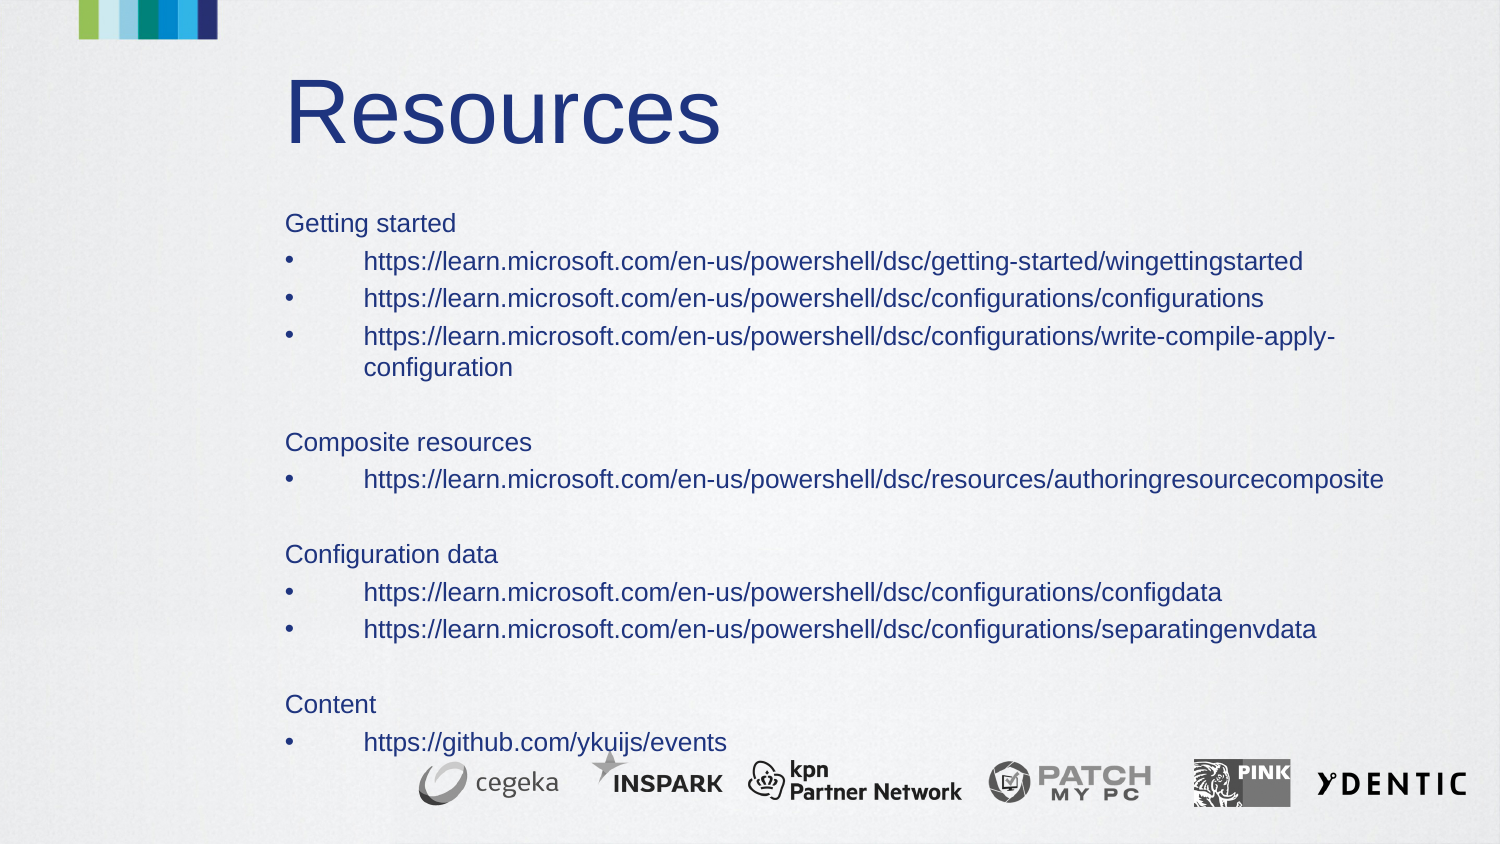

# Resources
Getting started
https://learn.microsoft.com/en-us/powershell/dsc/getting-started/wingettingstarted
https://learn.microsoft.com/en-us/powershell/dsc/configurations/configurations
https://learn.microsoft.com/en-us/powershell/dsc/configurations/write-compile-apply-configuration

Composite resources
https://learn.microsoft.com/en-us/powershell/dsc/resources/authoringresourcecomposite

Configuration data
https://learn.microsoft.com/en-us/powershell/dsc/configurations/configdata
https://learn.microsoft.com/en-us/powershell/dsc/configurations/separatingenvdata

Content
https://github.com/ykuijs/events